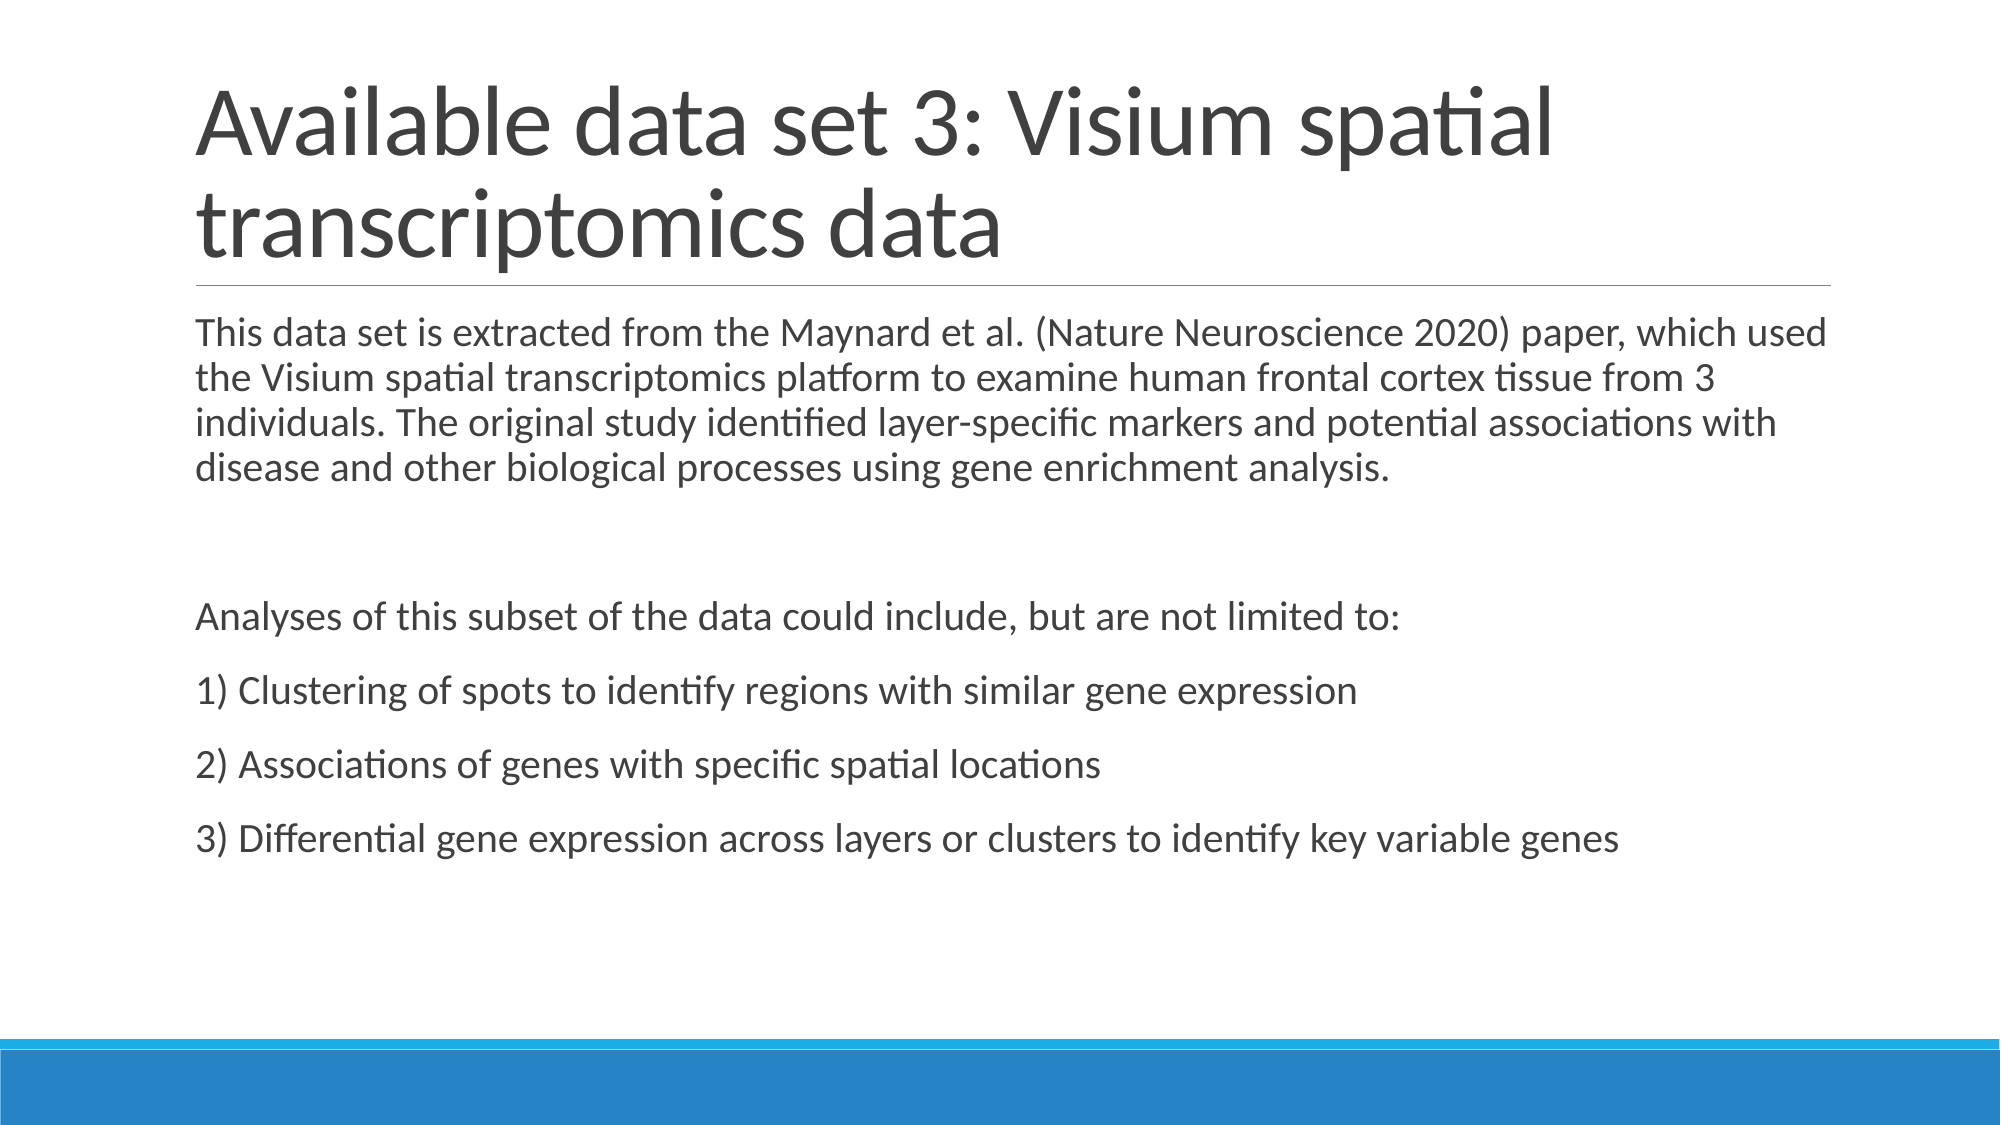

# Available data set 3: Visium spatial transcriptomics data
This data set is extracted from the Maynard et al. (Nature Neuroscience 2020) paper, which used the Visium spatial transcriptomics platform to examine human frontal cortex tissue from 3 individuals. The original study identified layer-specific markers and potential associations with disease and other biological processes using gene enrichment analysis.

Analyses of this subset of the data could include, but are not limited to:
1) Clustering of spots to identify regions with similar gene expression
2) Associations of genes with specific spatial locations
3) Differential gene expression across layers or clusters to identify key variable genes